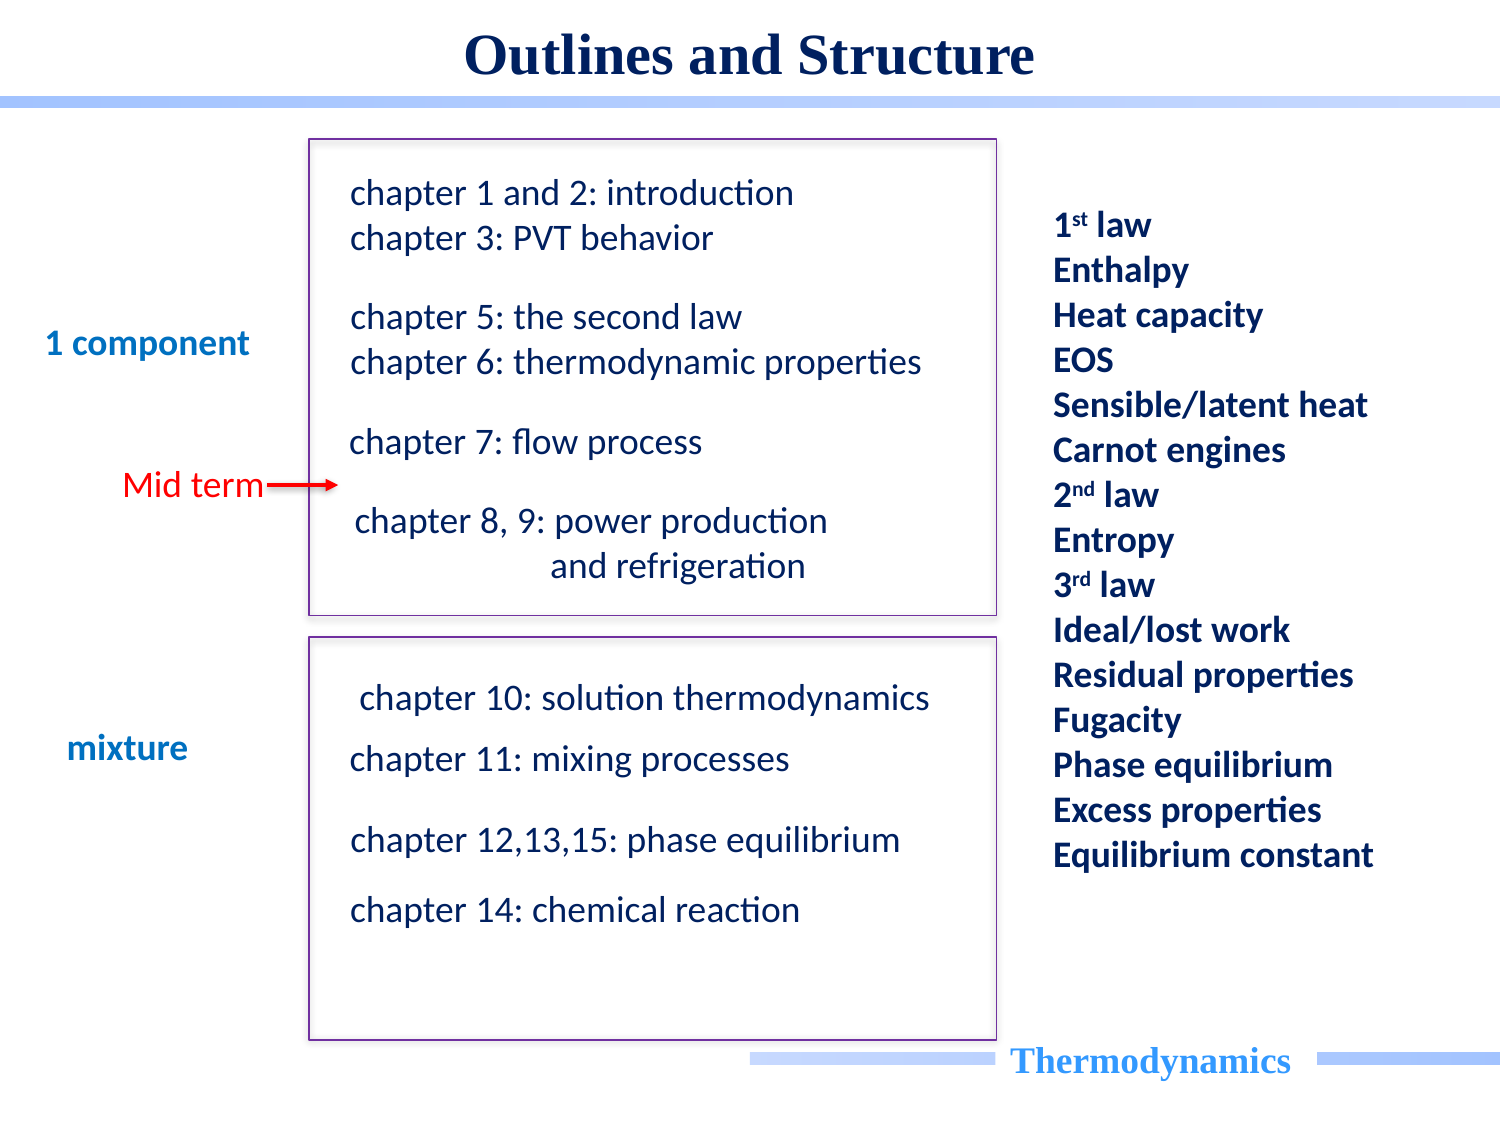

# Outlines and Structure

chapter 1 and 2: introduction
chapter 3: PVT behavior
chapter 5: the second law
chapter 6: thermodynamic properties
chapter 7: flow process
chapter 8, 9: power production
                       and refrigeration

chapter 10: solution thermodynamics
chapter 12,13,15: phase equilibrium
chapter 14: chemical reaction
1st law
Enthalpy
Heat capacity
EOS
Sensible/latent heat
Carnot engines
2nd law
Entropy
3rd law
Ideal/lost work
Residual properties
Fugacity
Phase equilibrium
Excess properties
Equilibrium constant
1 component
Mid term
mixture
chapter 11: mixing processes